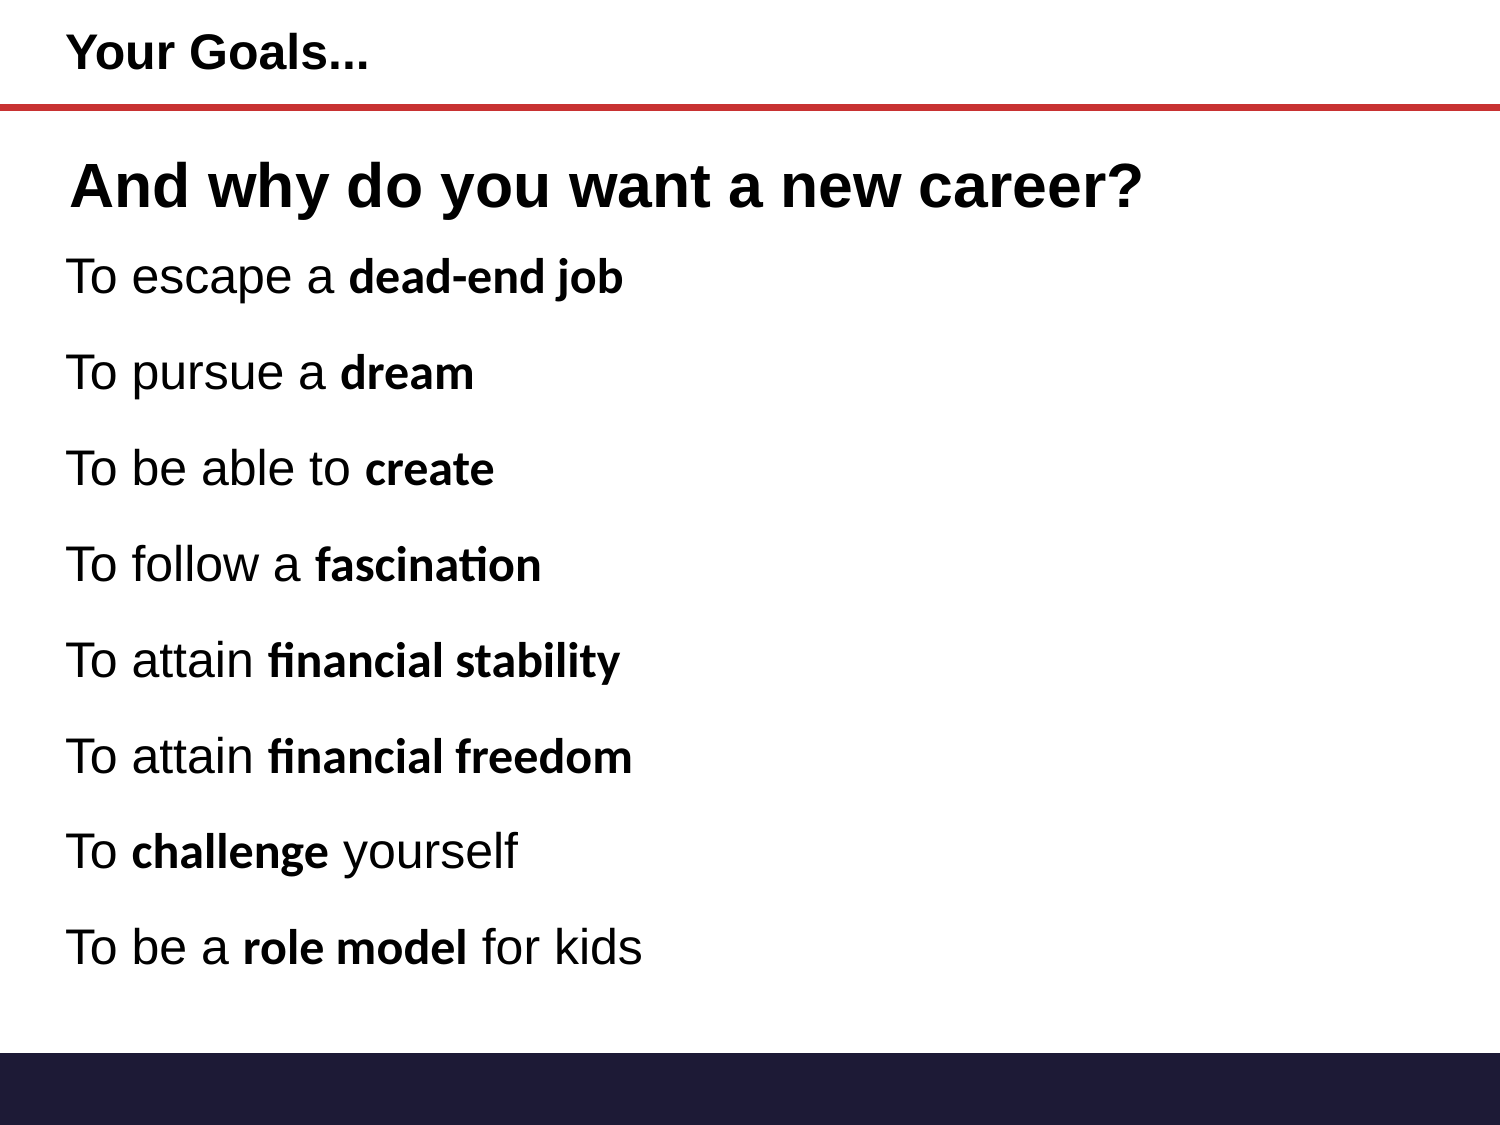

# Your Goals...
And why do you want a new career?
To escape a dead-end job
To pursue a dream
To be able to create
To follow a fascination
To attain financial stability
To attain financial freedom
To challenge yourself
To be a role model for kids